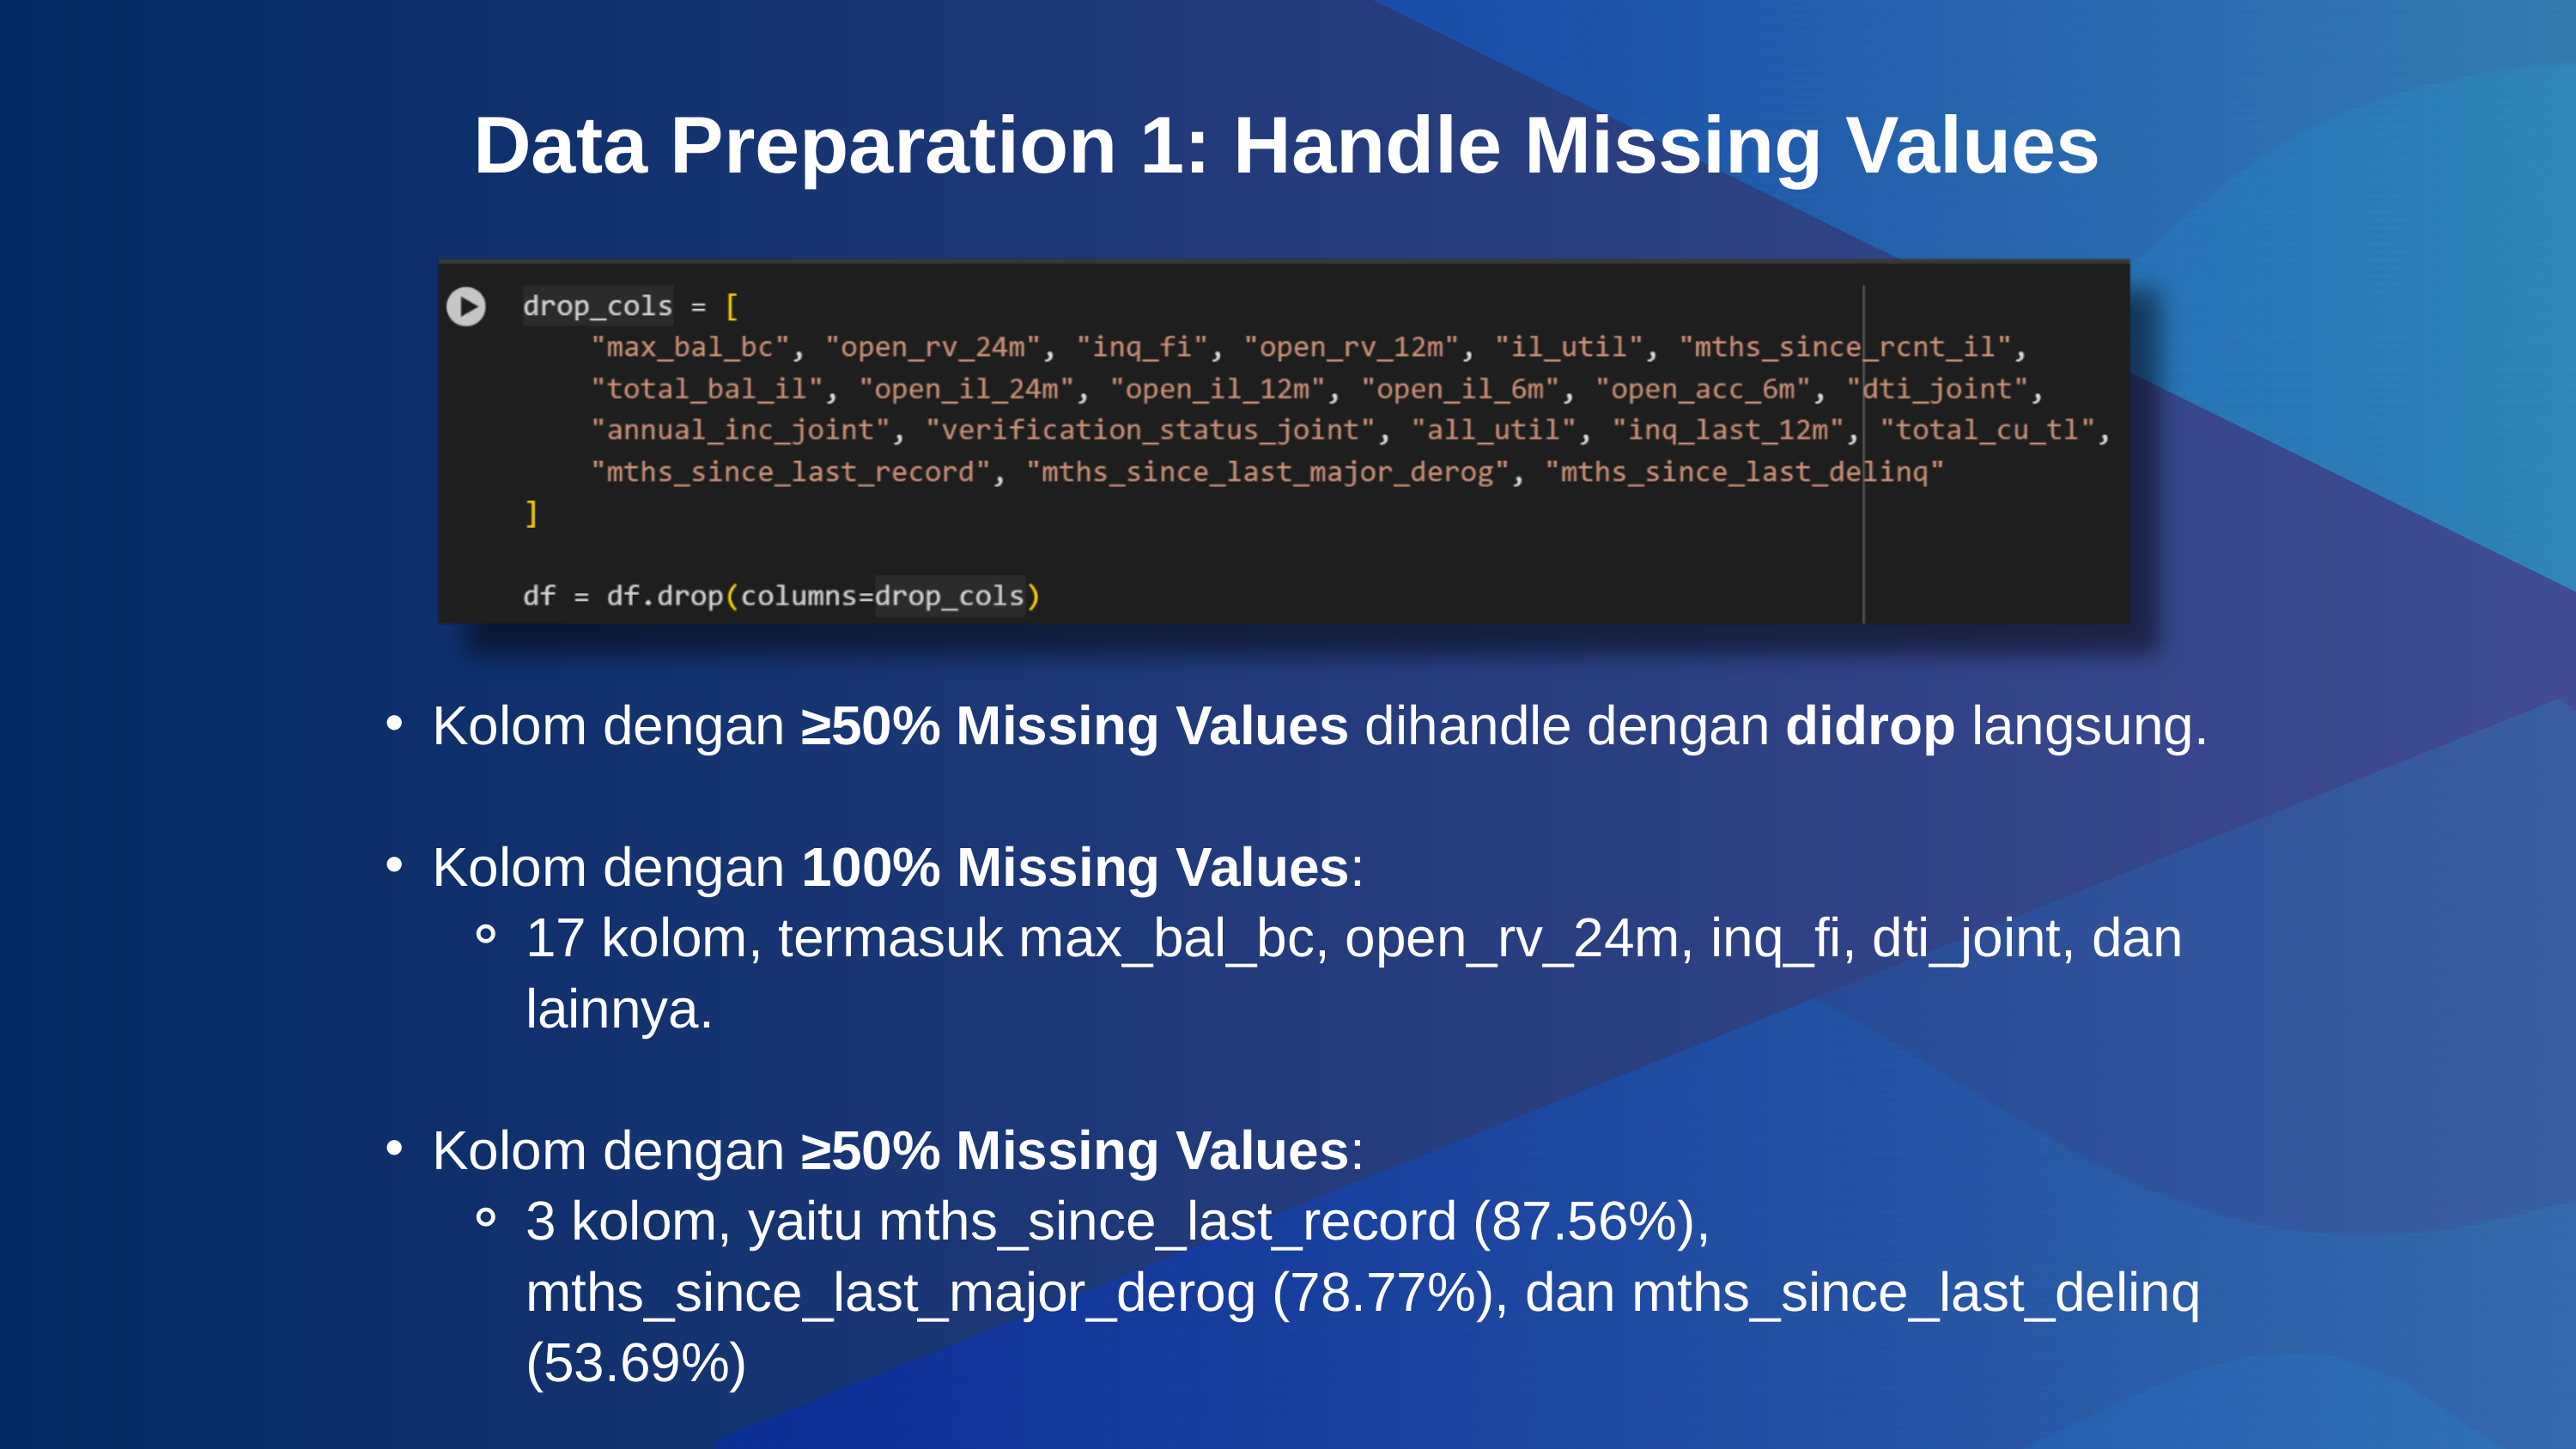

Data Preparation 1: Handle Missing Values

Kolom dengan ≥50% Missing Values dihandle dengan didrop langsung.

Kolom dengan 100% Missing Values:
17 kolom, termasuk max_bal_bc, open_rv_24m, inq_fi, dti_joint, dan lainnya.

Kolom dengan ≥50% Missing Values:
3 kolom, yaitu mths_since_last_record (87.56%), mths_since_last_major_derog (78.77%), dan mths_since_last_delinq (53.69%)